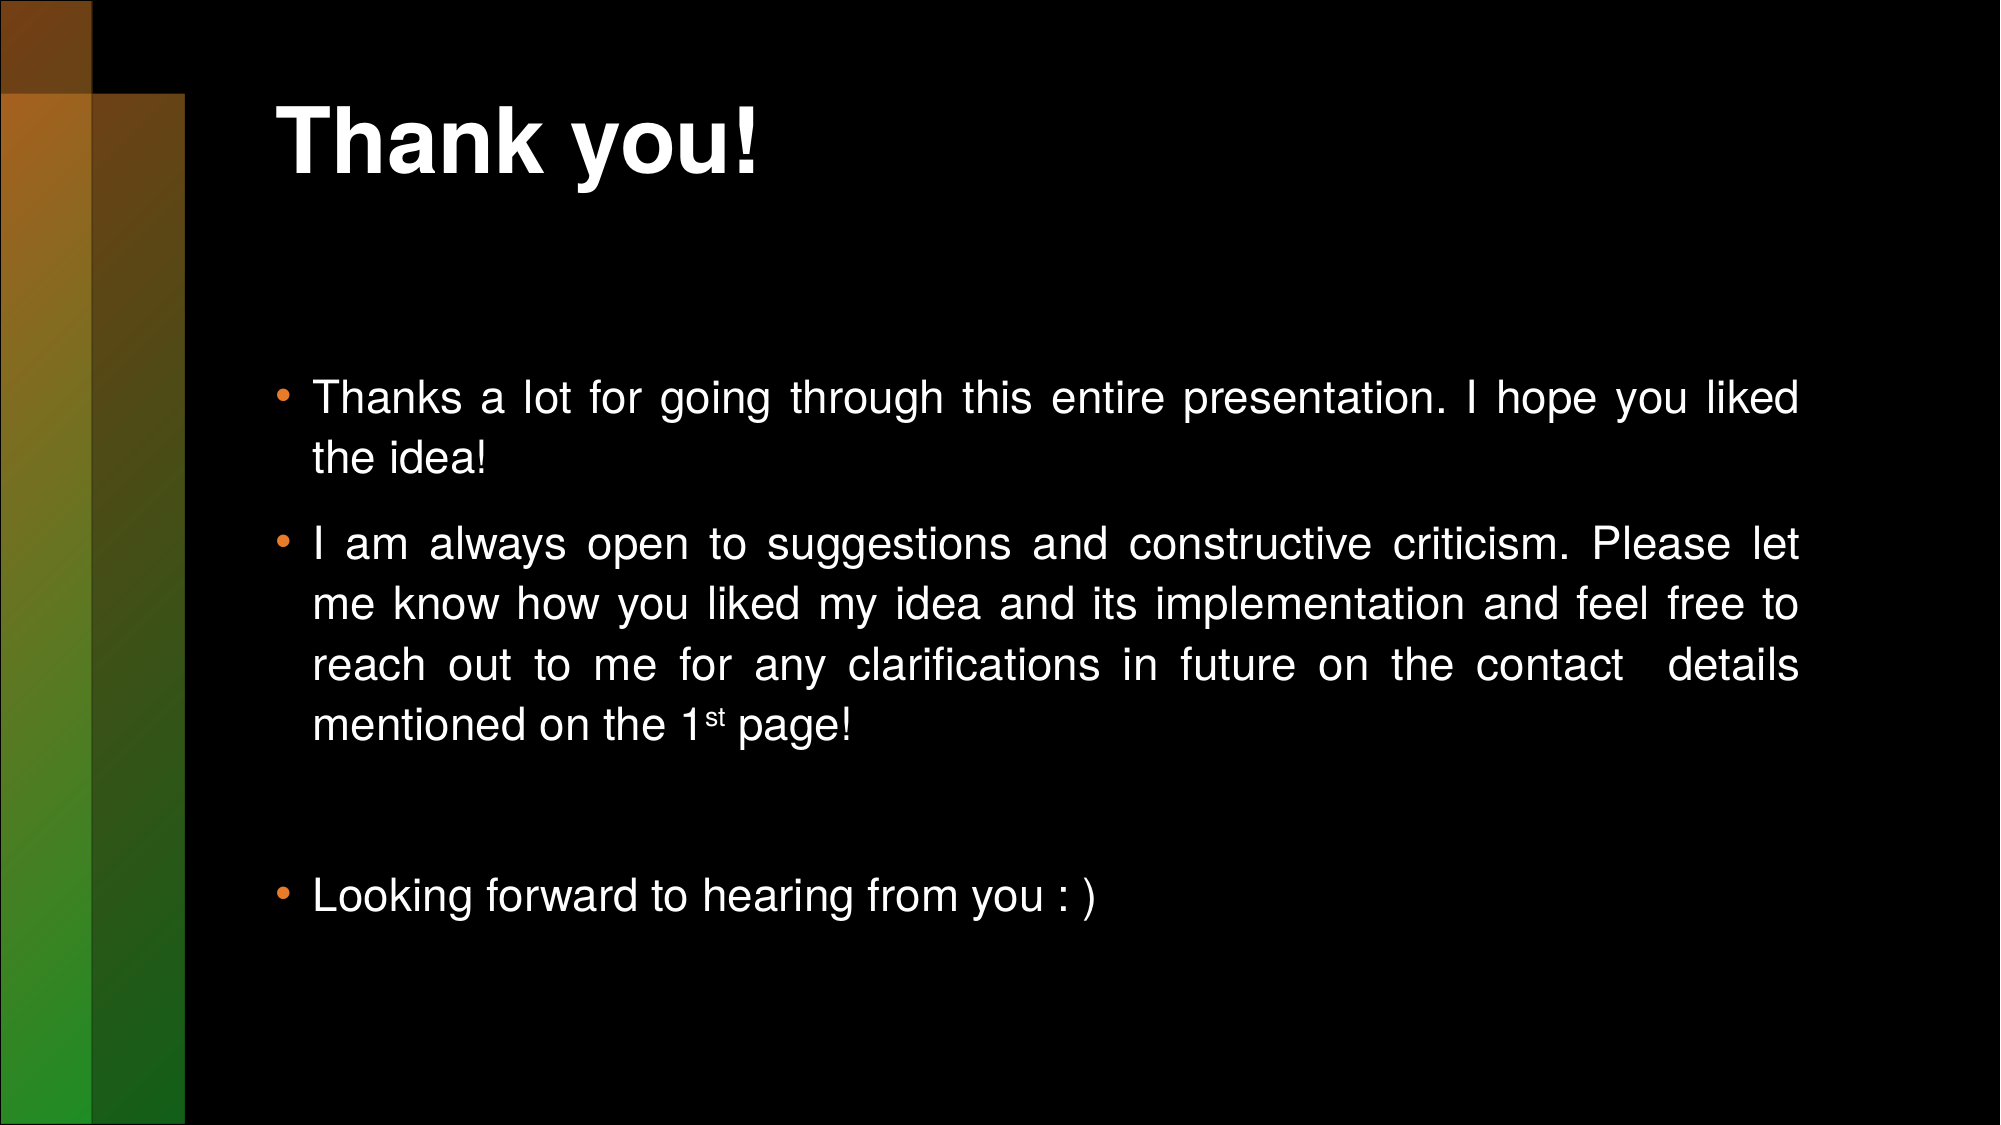

# Thank you!
Thanks a lot for going through this entire presentation. I hope you liked the idea!
I am always open to suggestions and constructive criticism. Please let me know how you liked my idea and its implementation and feel free to reach out to me for any clarifications in future on the contact  details mentioned on the 1st page!

Looking forward to hearing from you : )